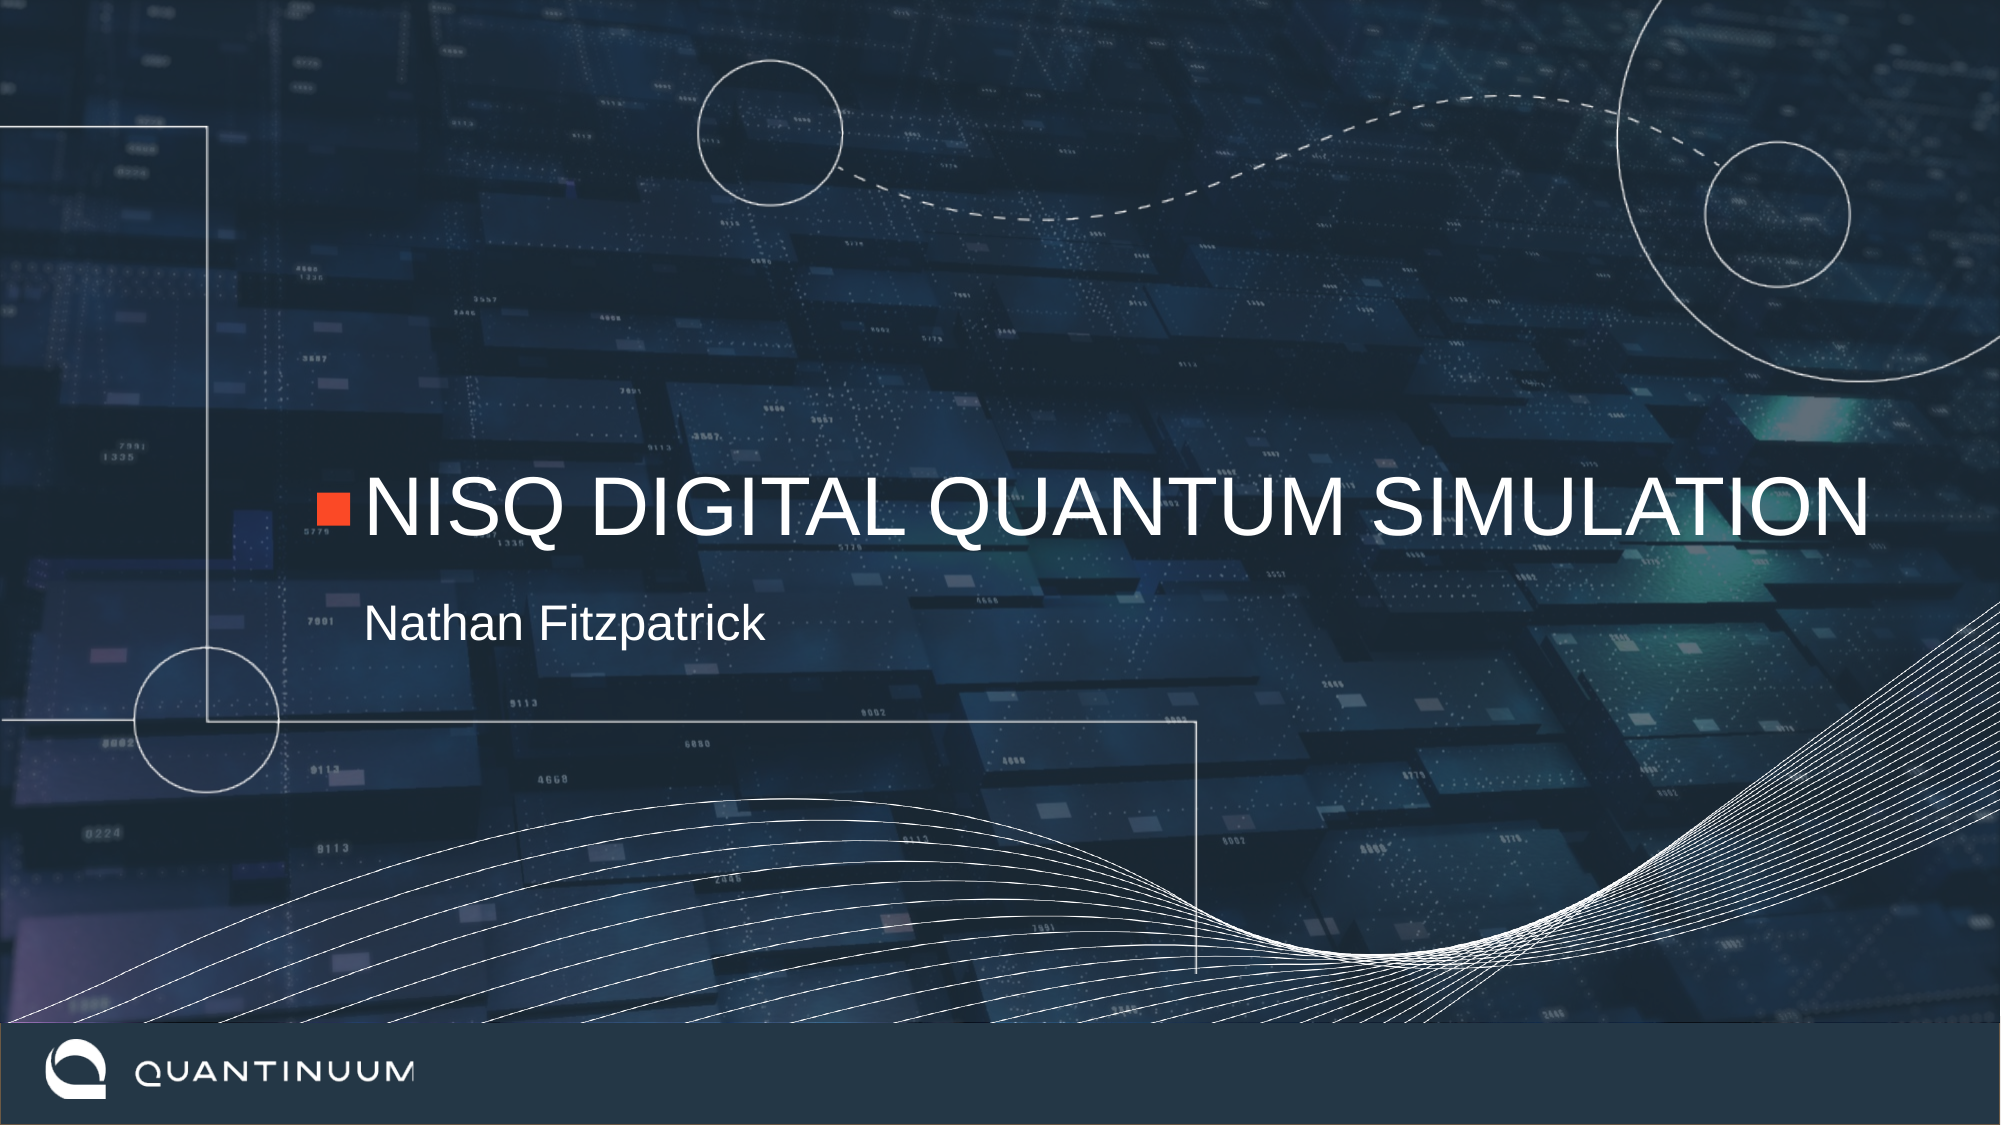

# NISQ Digital Quantum Simulation
Nathan Fitzpatrick